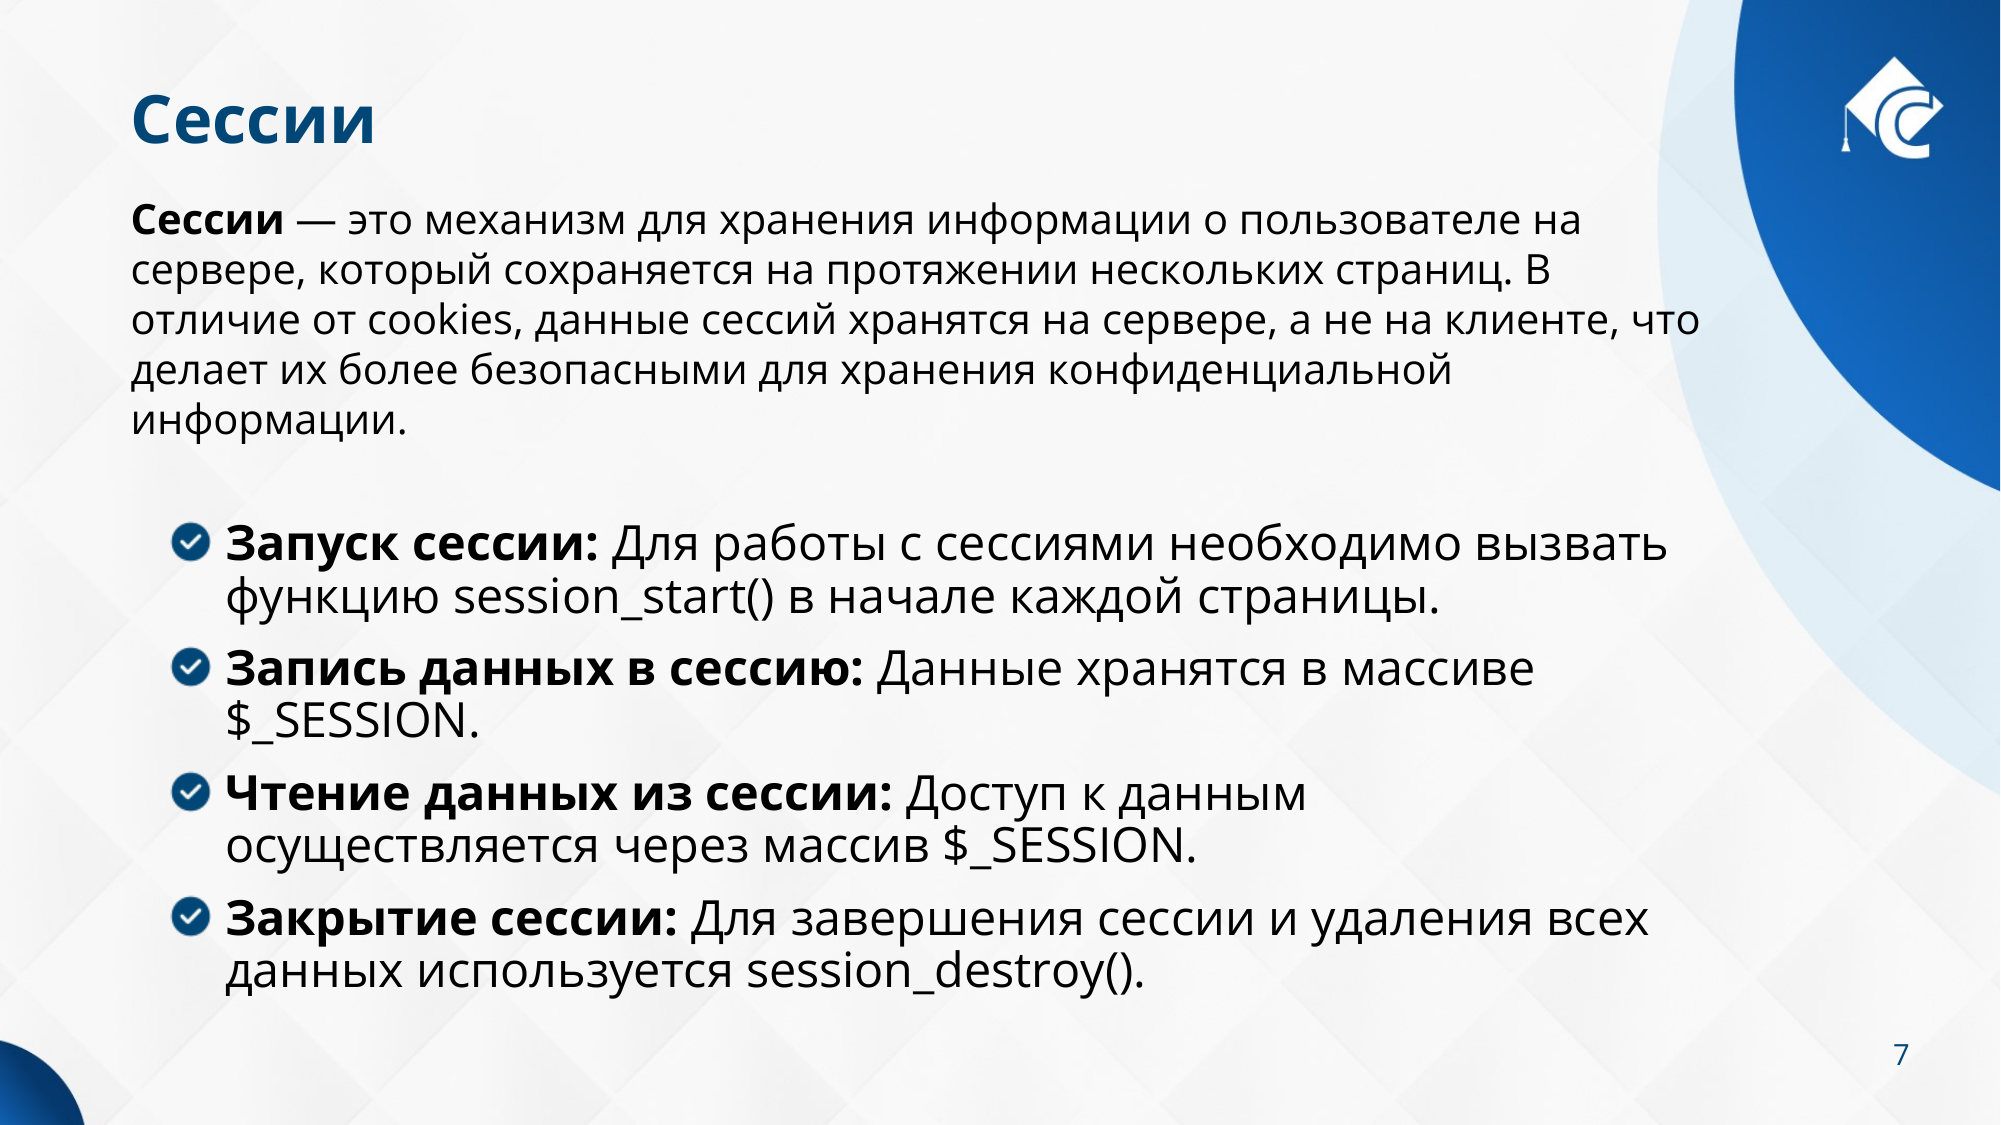

# Сессии
Сессии — это механизм для хранения информации о пользователе на сервере, который сохраняется на протяжении нескольких страниц. В отличие от cookies, данные сессий хранятся на сервере, а не на клиенте, что делает их более безопасными для хранения конфиденциальной информации.
Запуск сессии: Для работы с сессиями необходимо вызвать функцию session_start() в начале каждой страницы.
Запись данных в сессию: Данные хранятся в массиве $_SESSION.
Чтение данных из сессии: Доступ к данным осуществляется через массив $_SESSION.
Закрытие сессии: Для завершения сессии и удаления всех данных используется session_destroy().
7